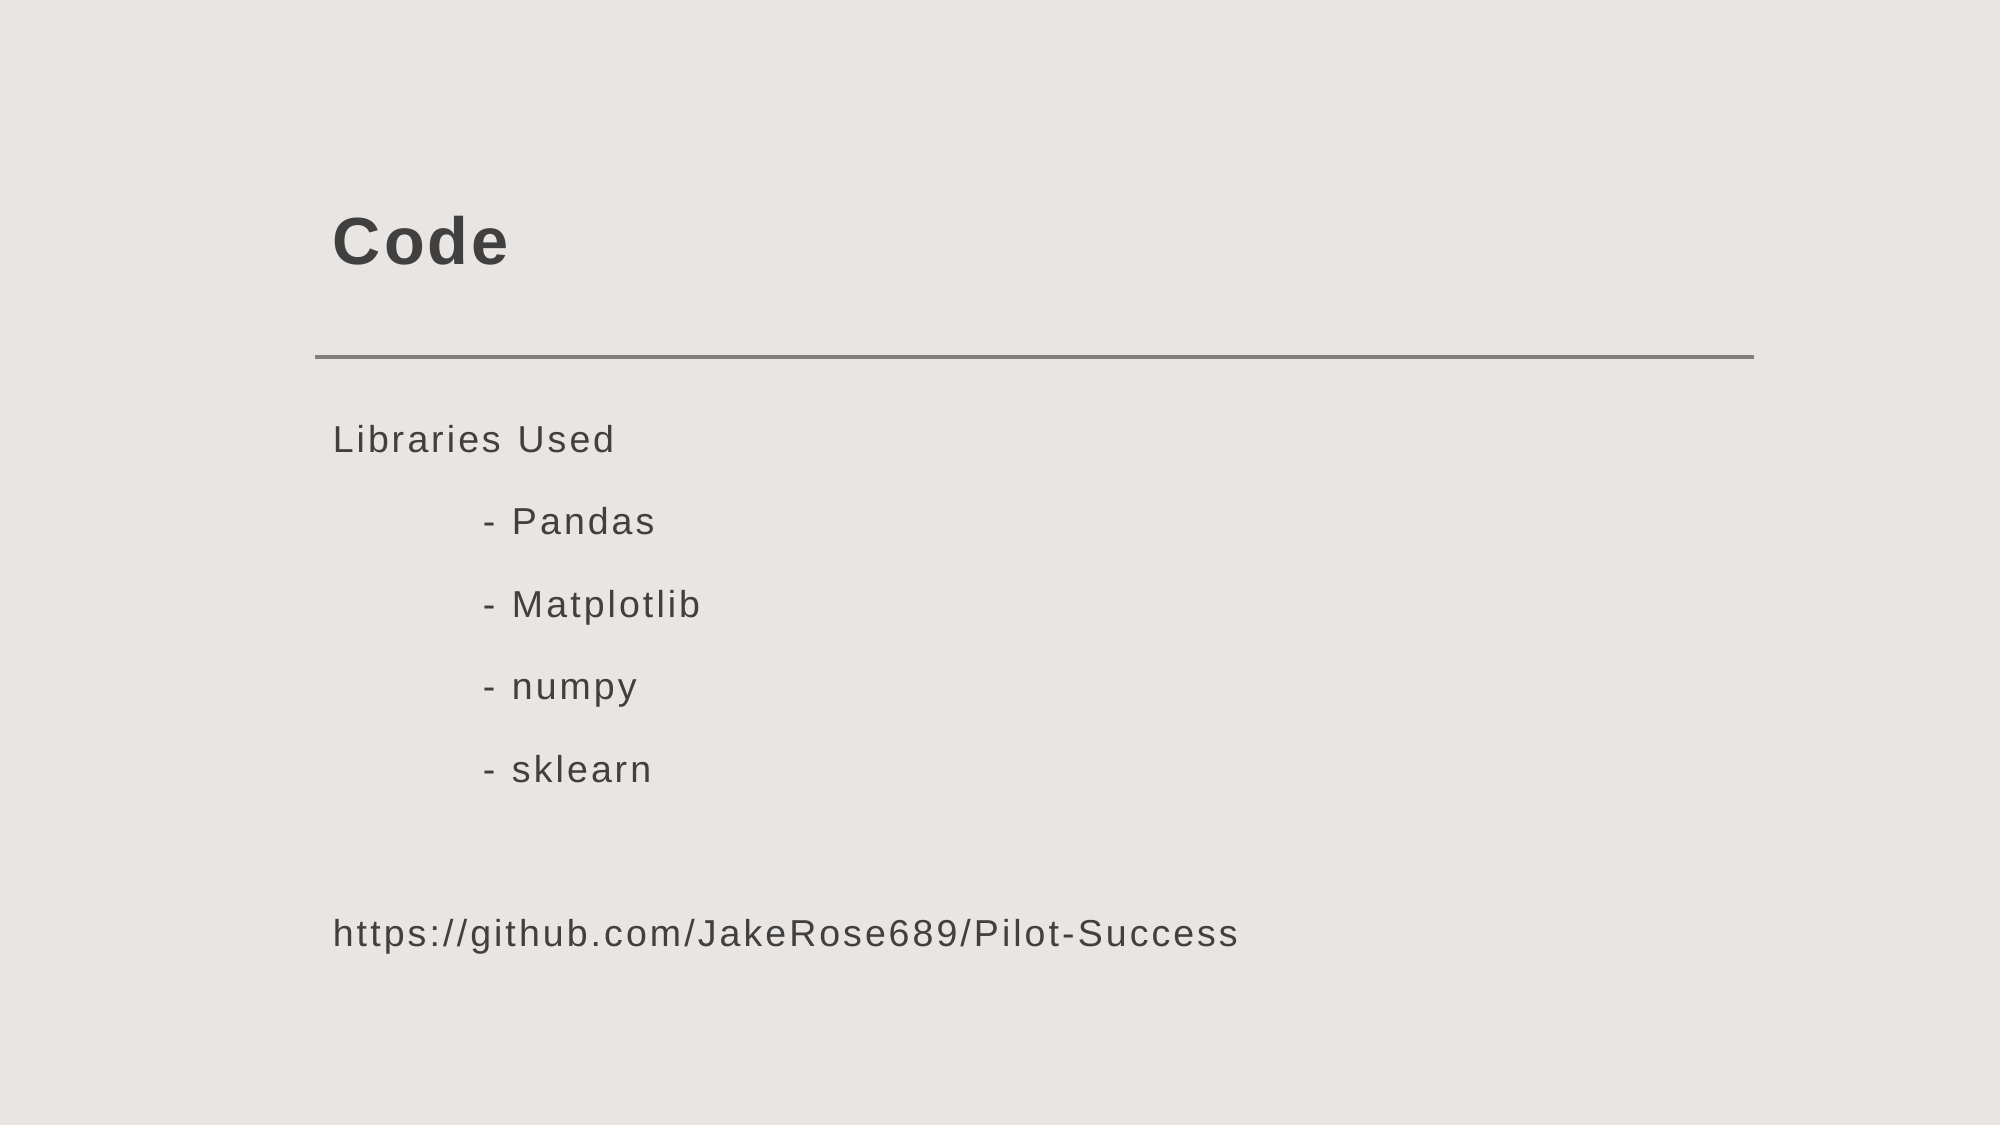

# Code
Libraries Used
	- Pandas
	- Matplotlib
	- numpy
	- sklearn

https://github.com/JakeRose689/Pilot-Success